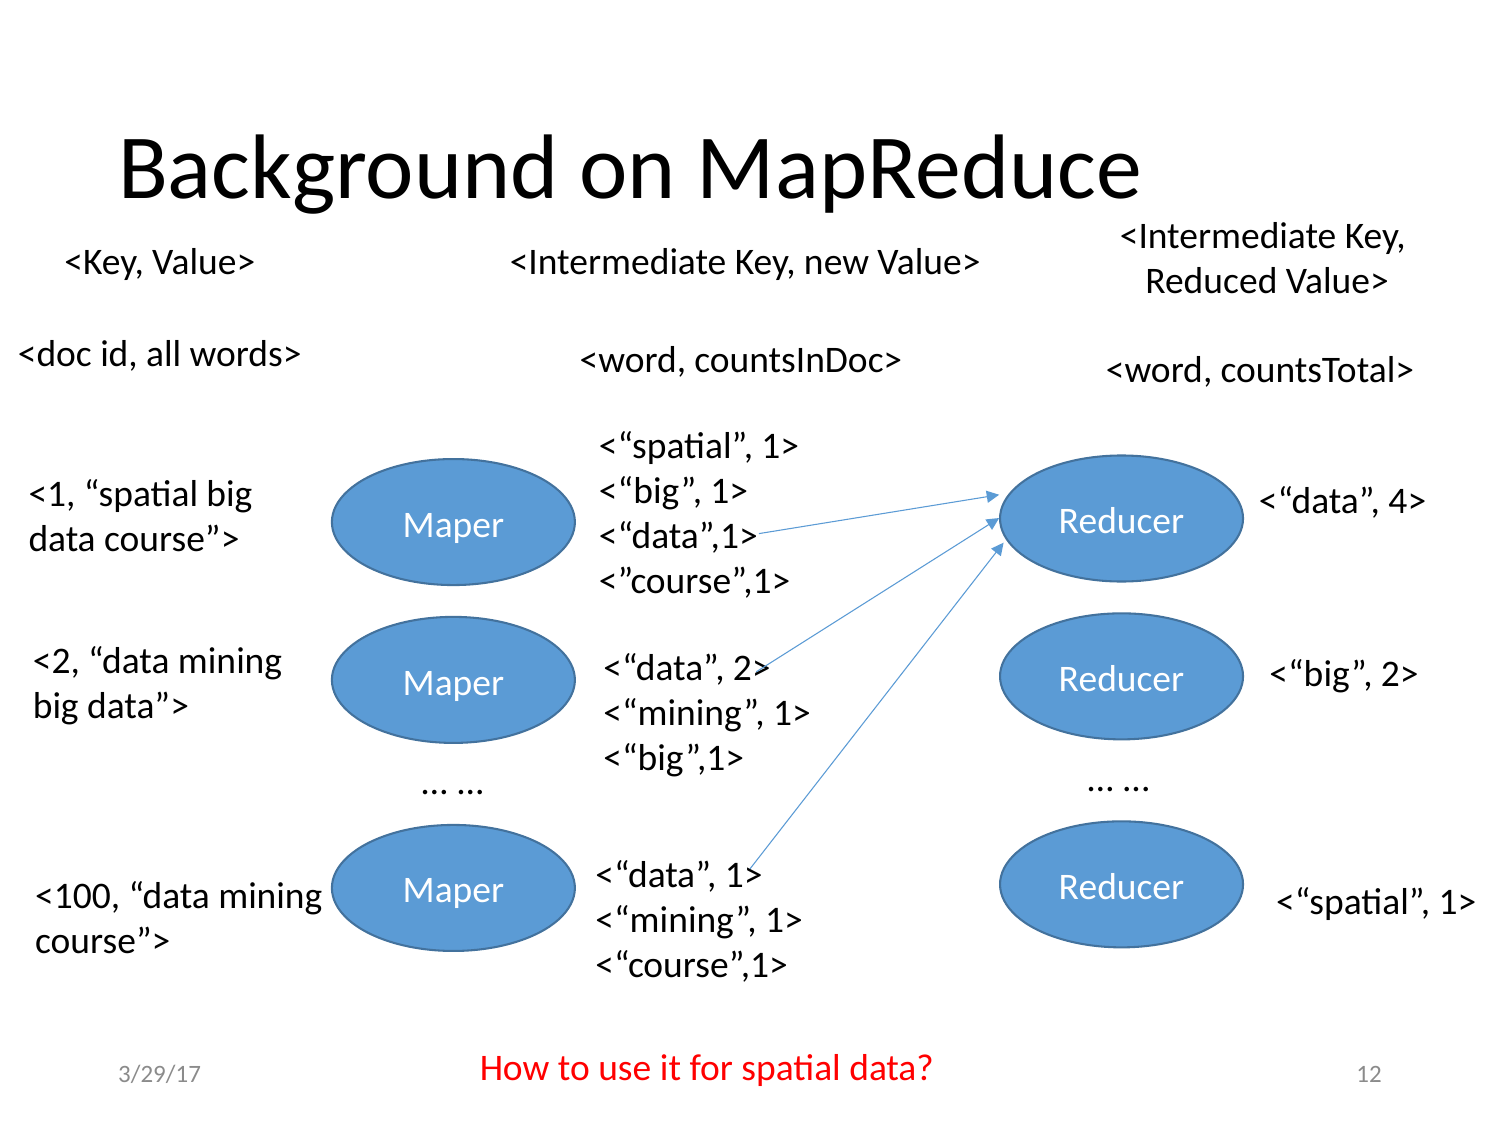

# Background on MapReduce
<Intermediate Key,
Reduced Value>
<Key, Value>
<Intermediate Key, new Value>
<doc id, all words>
<word, countsInDoc>
<word, countsTotal>
<“spatial”, 1>
<“big”, 1>
<“data”,1>
<”course”,1>
Reducer
Maper
<1, “spatial big data course”>
<“data”, 4>
Reducer
Maper
<2, “data mining big data”>
<“data”, 2>
<“mining”, 1>
<“big”,1>
<“big”, 2>
… ...
… ...
Reducer
Maper
<“data”, 1>
<“mining”, 1>
<“course”,1>
<100, “data mining course”>
<“spatial”, 1>
How to use it for spatial data?
3/29/17
12